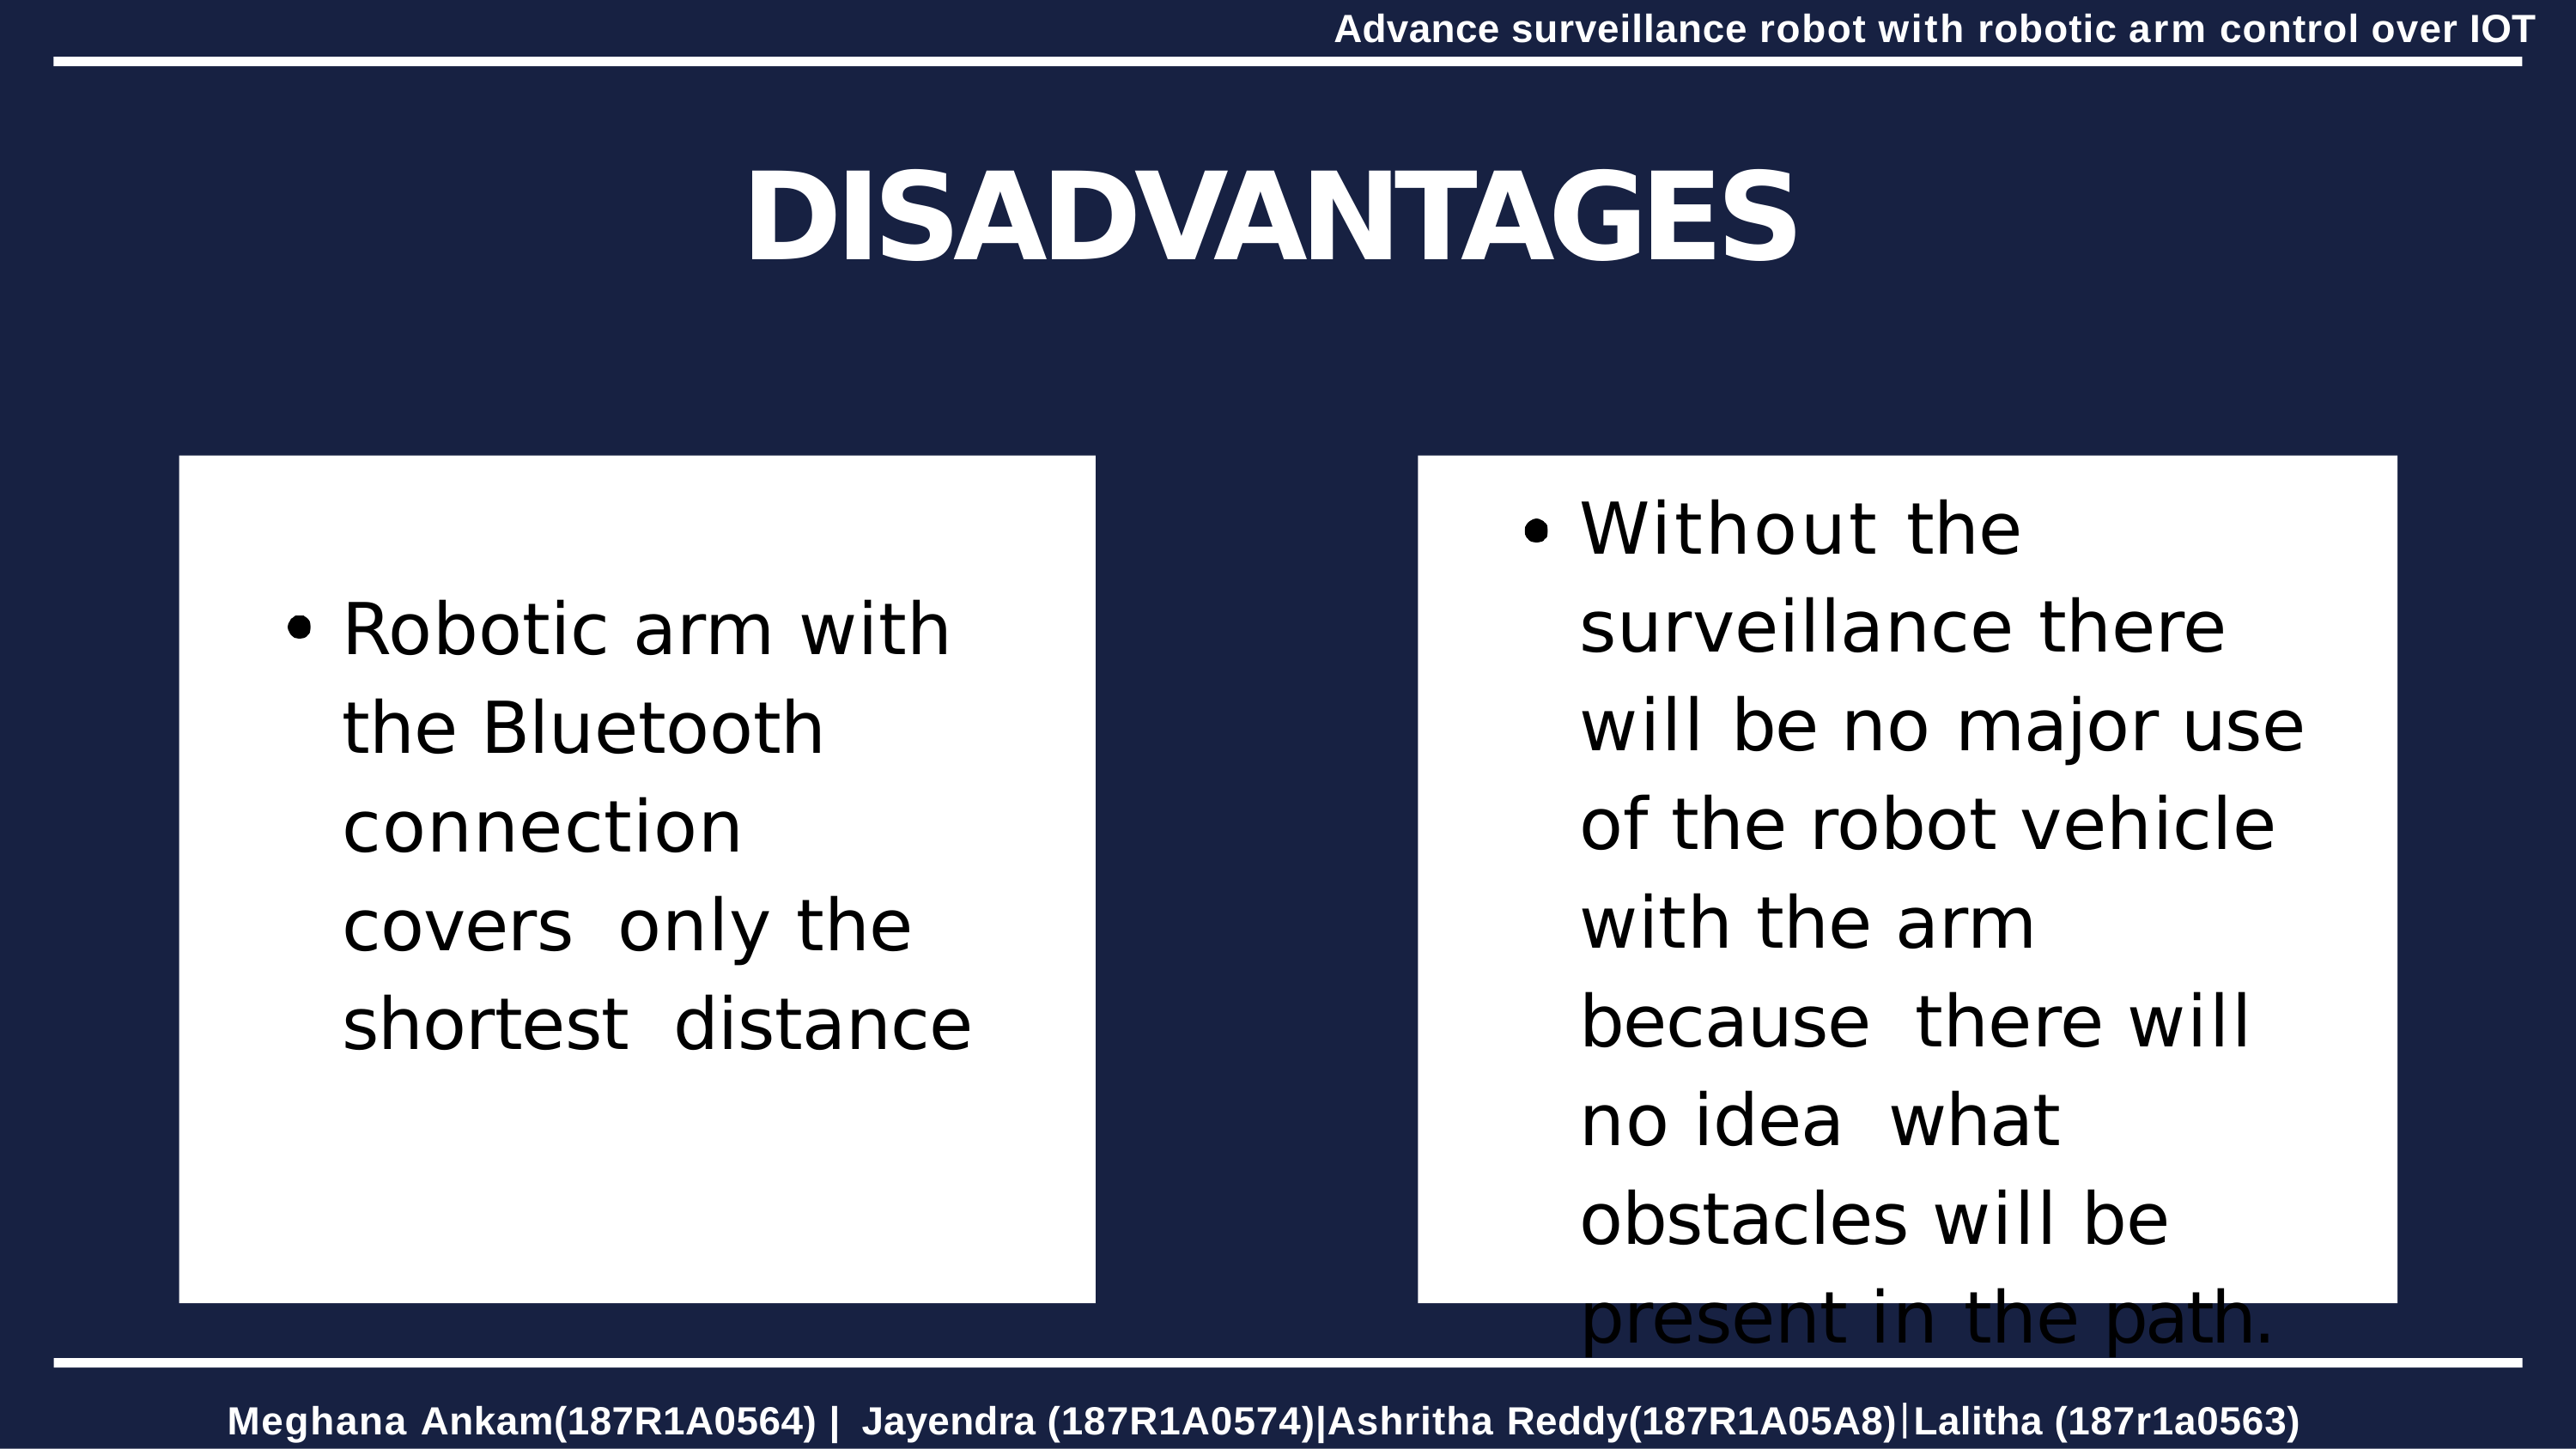

Advance surveillance robot with robotic arm control over IOT
# DISADVANTAGES

Robotic arm with  the Bluetooth  connection covers  only the shortest  distance
Without the  surveillance there  will be no major use  of the robot vehicle  with the arm because  there will no idea  what obstacles will be  present in the path.

Meghana Ankam(187R1A0564) | Jayendra (187R1A0574)|Ashritha Reddy(187R1A05A8)|Lalitha (187r1a0563)